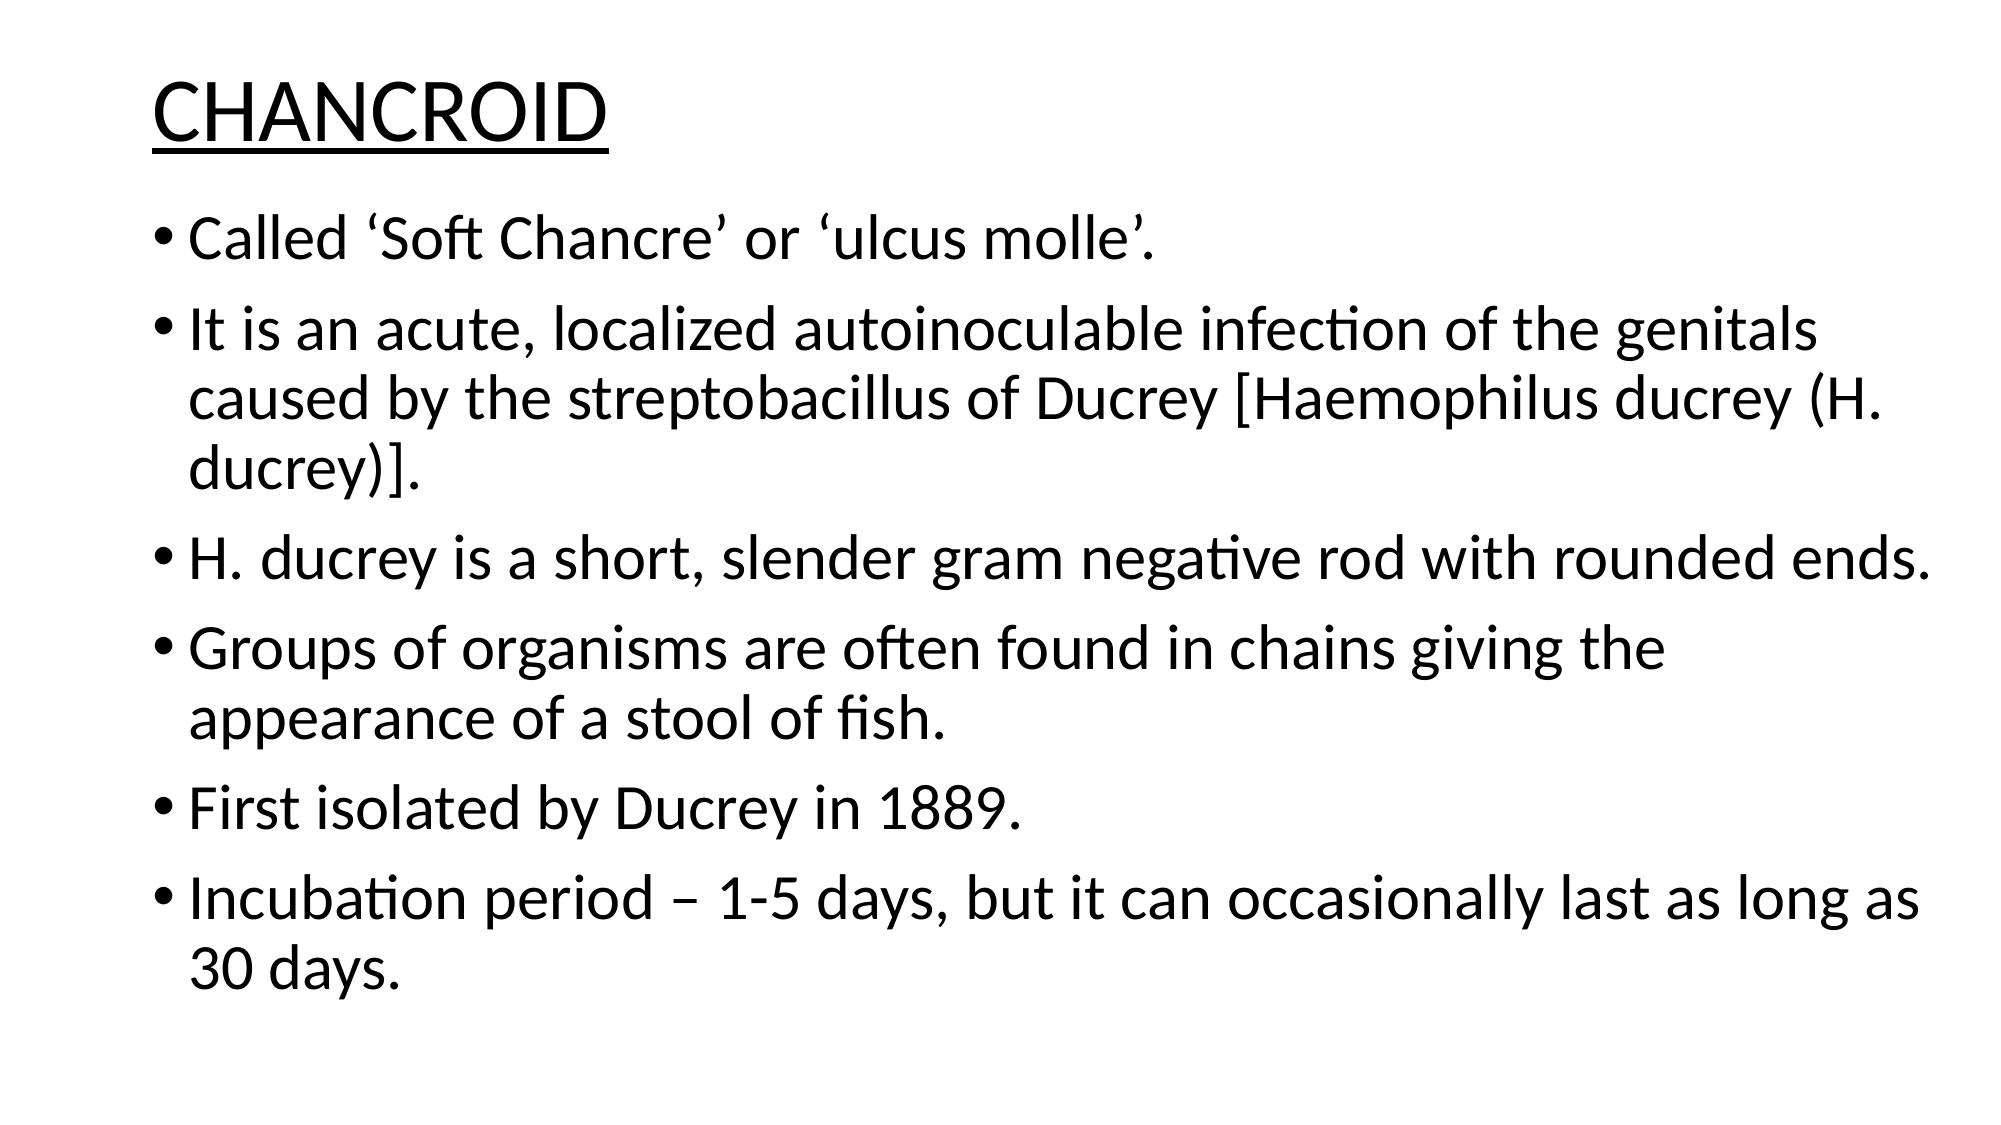

# CHANCROID
Called ‘Soft Chancre’ or ‘ulcus molle’.
It is an acute, localized autoinoculable infection of the genitals caused by the streptobacillus of Ducrey [Haemophilus ducrey (H. ducrey)].
H. ducrey is a short, slender gram negative rod with rounded ends.
Groups of organisms are often found in chains giving the appearance of a stool of fish.
First isolated by Ducrey in 1889.
Incubation period – 1-5 days, but it can occasionally last as long as 30 days.